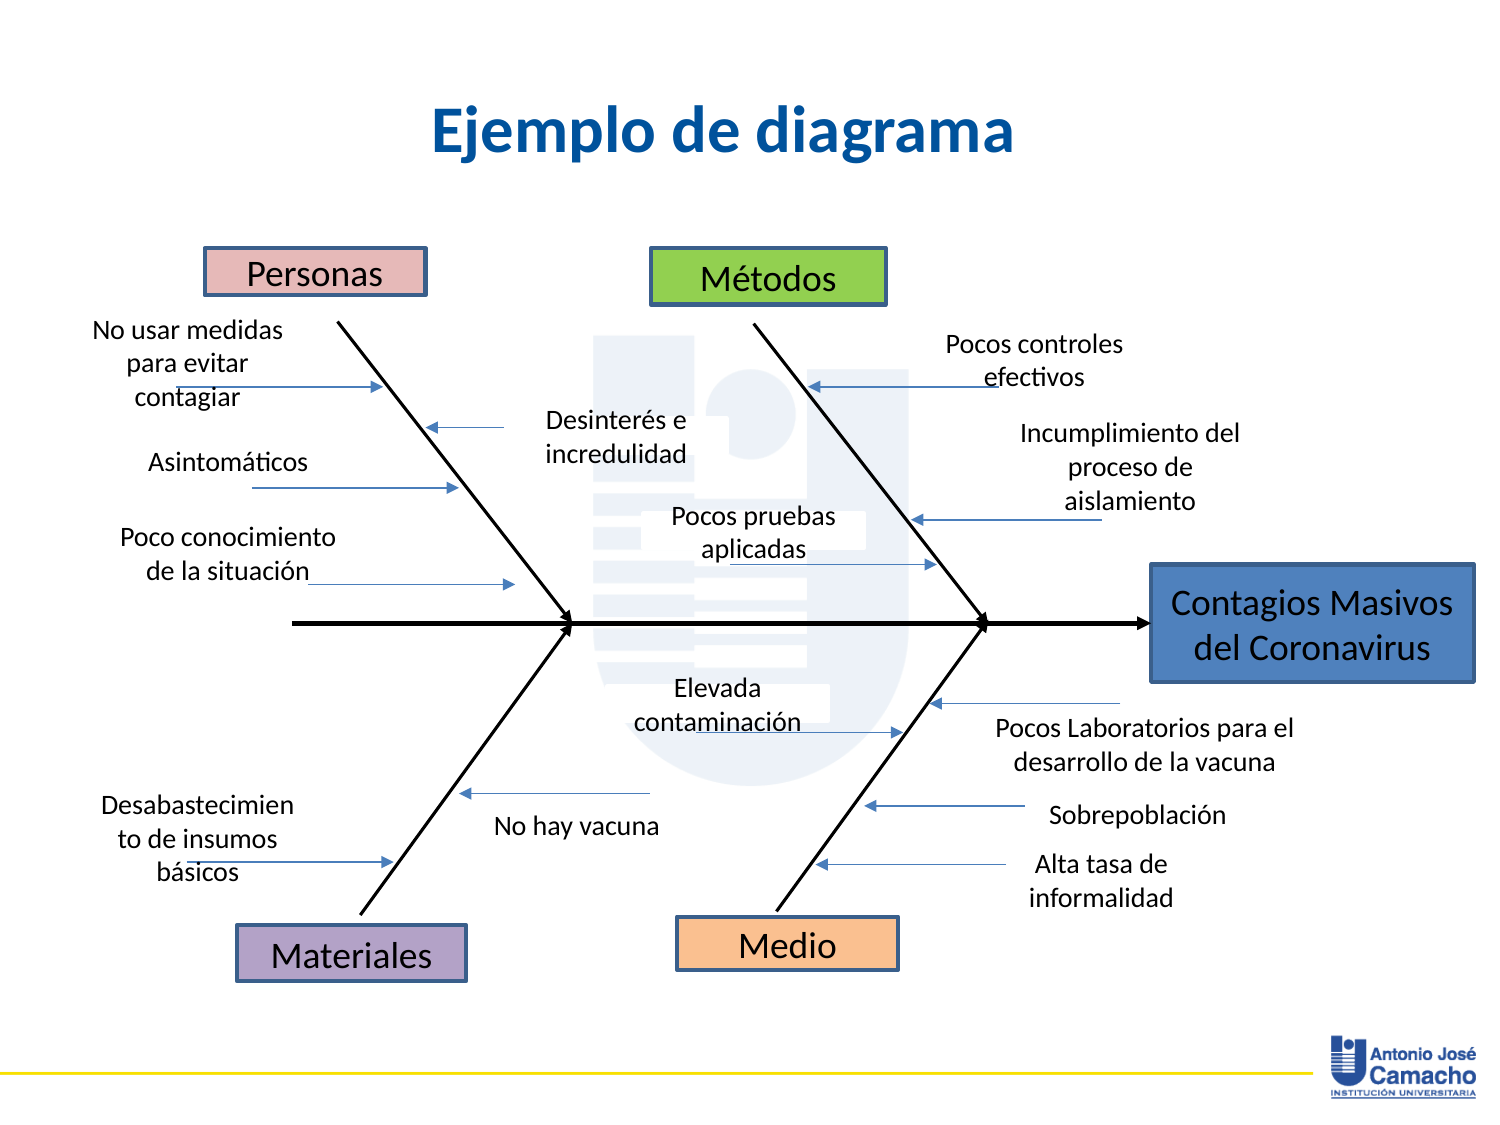

Ejemplo de diagrama
Métodos
Personas
Pocos controles efectivos
No usar medidas para evitar contagiar
Desinterés e incredulidad
Incumplimiento del proceso de aislamiento
Asintomáticos
Pocos pruebas aplicadas
Poco conocimiento de la situación
Contagios Masivos del Coronavirus
Elevada contaminación
Pocos Laboratorios para el desarrollo de la vacuna
Sobrepoblación
No hay vacuna
Desabastecimiento de insumos básicos
Alta tasa de informalidad
Medio
Materiales